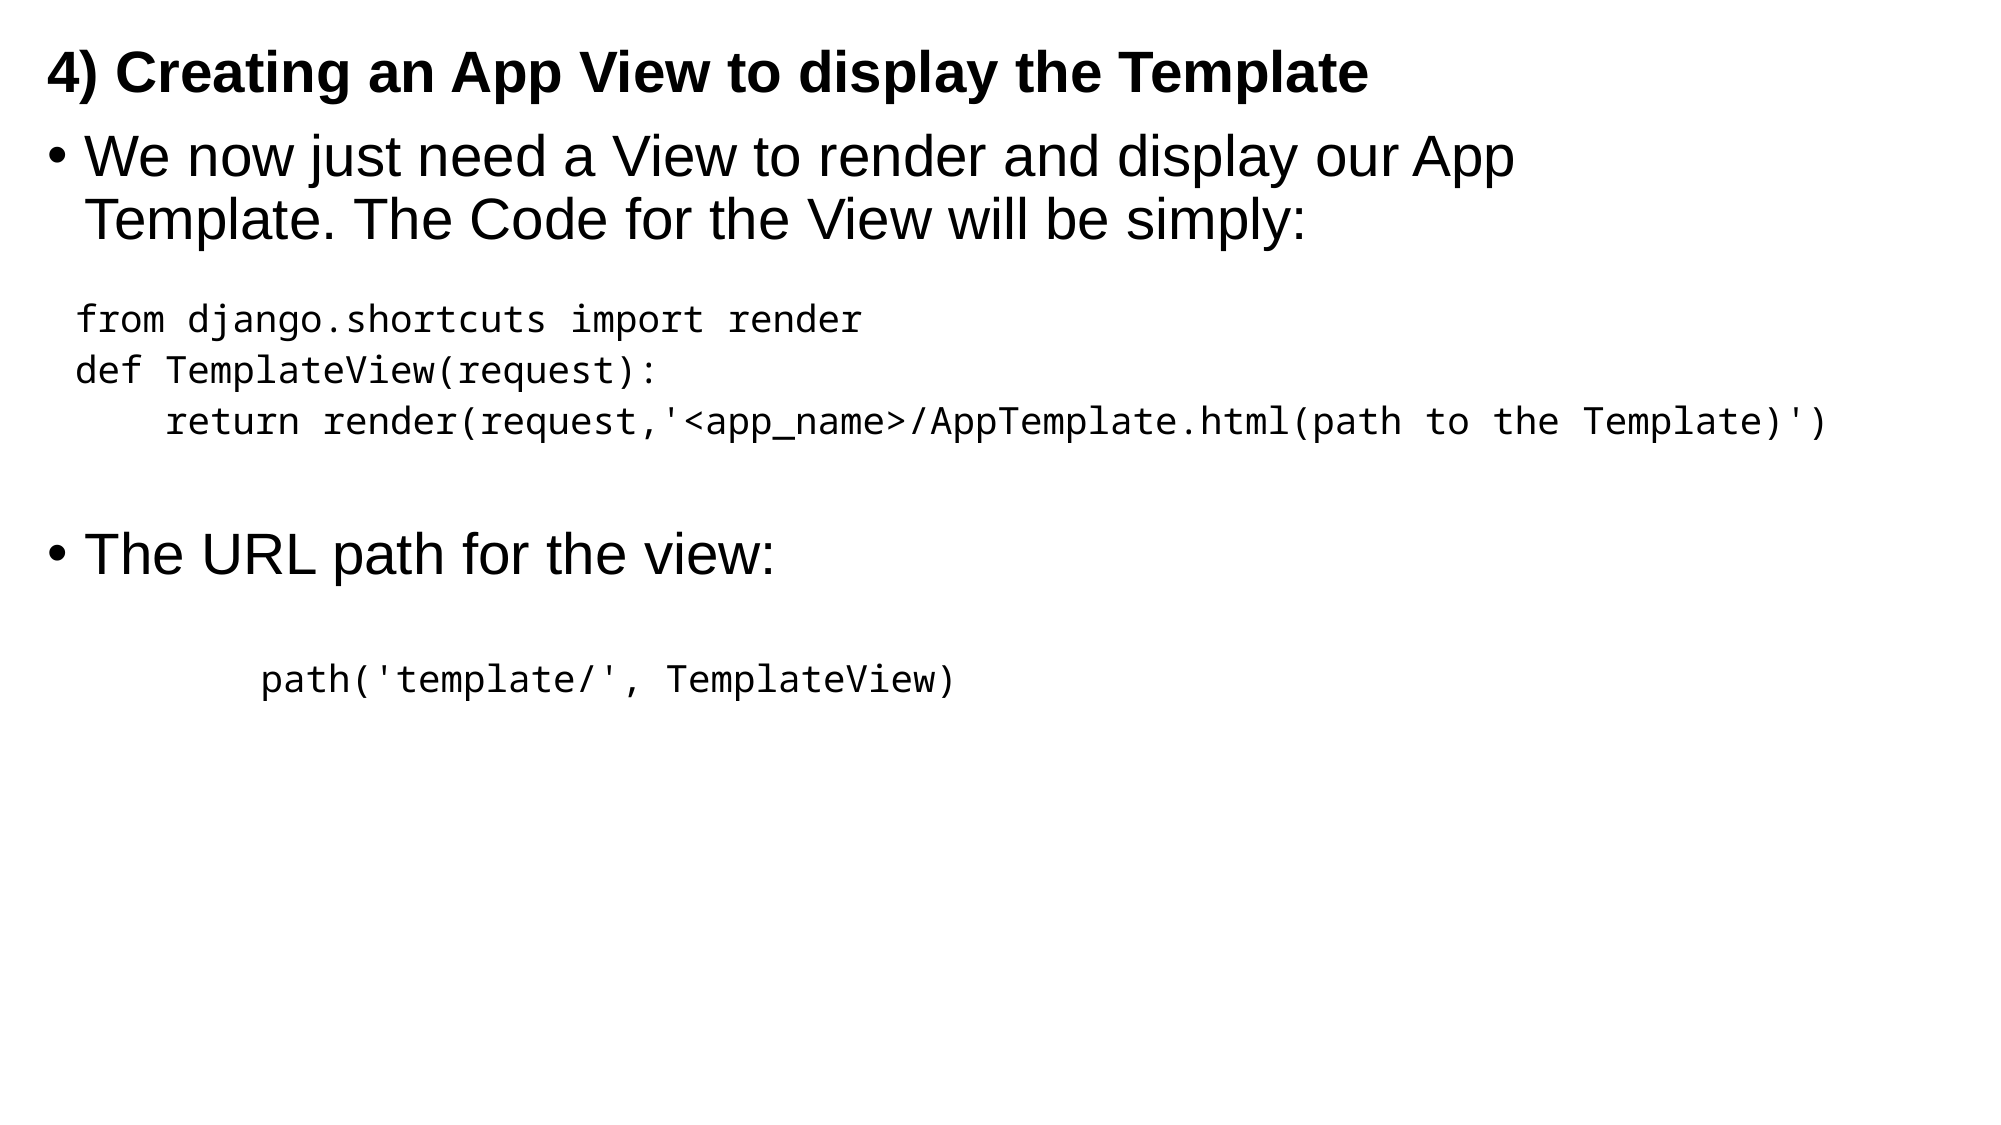

4) Creating an App View to display the Template
We now just need a View to render and display our App Template. The Code for the View will be simply:

The URL path for the view:
| from django.shortcuts import render def TemplateView(request):     return render(request,'<app\_name>/AppTemplate.html(path to the Template)') |
| --- |
| path('template/', TemplateView) |
| --- |